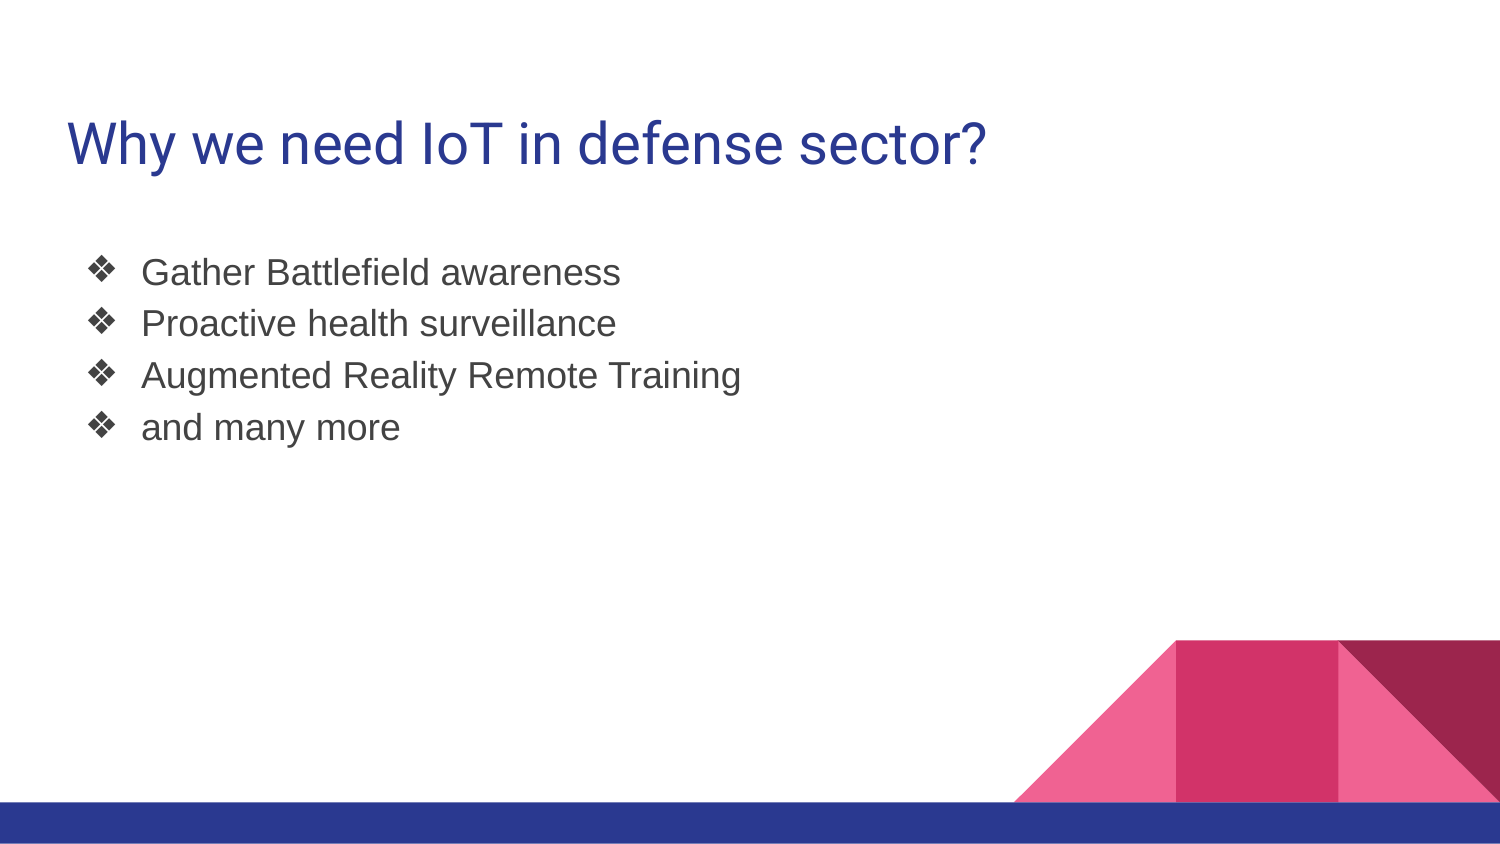

# Why we need IoT in defense sector?
Gather Battlefield awareness
Proactive health surveillance
Augmented Reality Remote Training
and many more